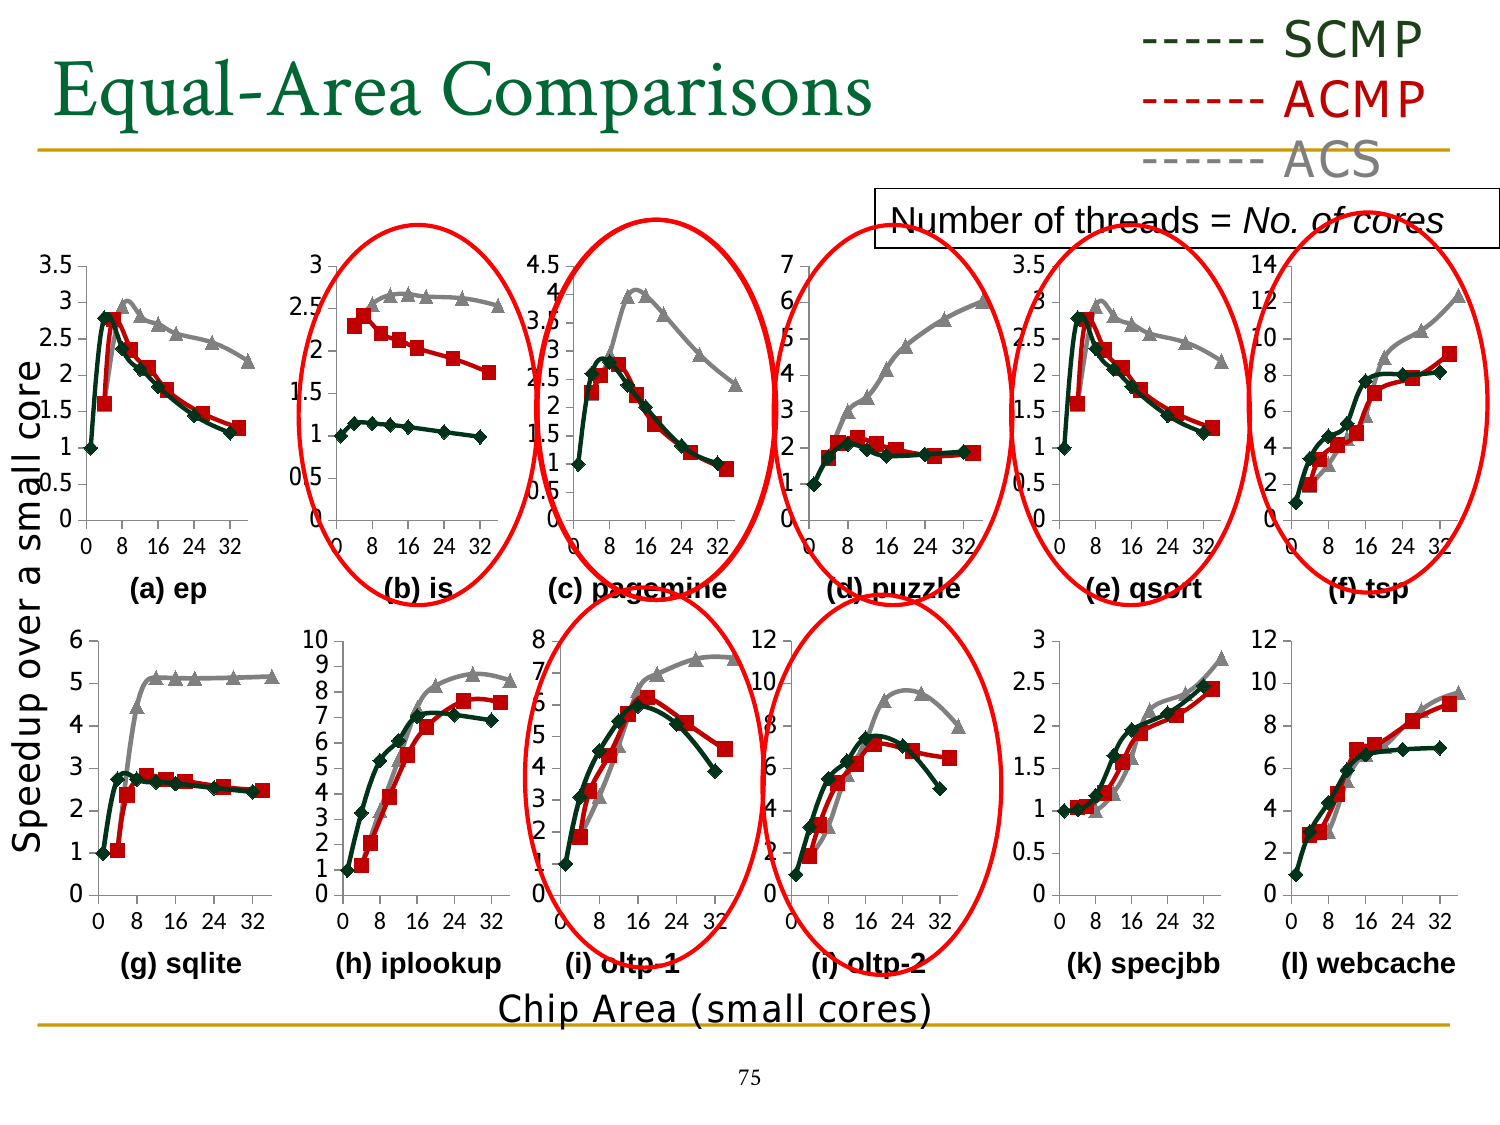

------ SCMP
------ ACMP
------ ACS
# Equal-Area Comparisons
Number of threads = No. of cores

### Chart

| Category |  |  |  |
|---|---|---|---|

### Chart

| Category |  |  |  |
|---|---|---|---|

### Chart

| Category |  |  |  |
|---|---|---|---|

### Chart

| Category |  |  |  |
|---|---|---|---|

### Chart

| Category |  |  |  |
|---|---|---|---|

### Chart

| Category |  |  |  |
|---|---|---|---|
(a) ep
(b) is
(c) pagemine
(d) puzzle
(e) qsort
(f) tsp
Speedup over a small core

### Chart

| Category |  |  |  |
|---|---|---|---|

### Chart

| Category |  |  |  |
|---|---|---|---|

### Chart

| Category |  |  |  |
|---|---|---|---|

### Chart

| Category |  |  |  |
|---|---|---|---|

### Chart

| Category |  |  |  |
|---|---|---|---|

### Chart

| Category |  |  |  |
|---|---|---|---|
(g) sqlite
(h) iplookup
(i) oltp-1
(i) oltp-2
(k) specjbb
(l) webcache
Chip Area (small cores)
75